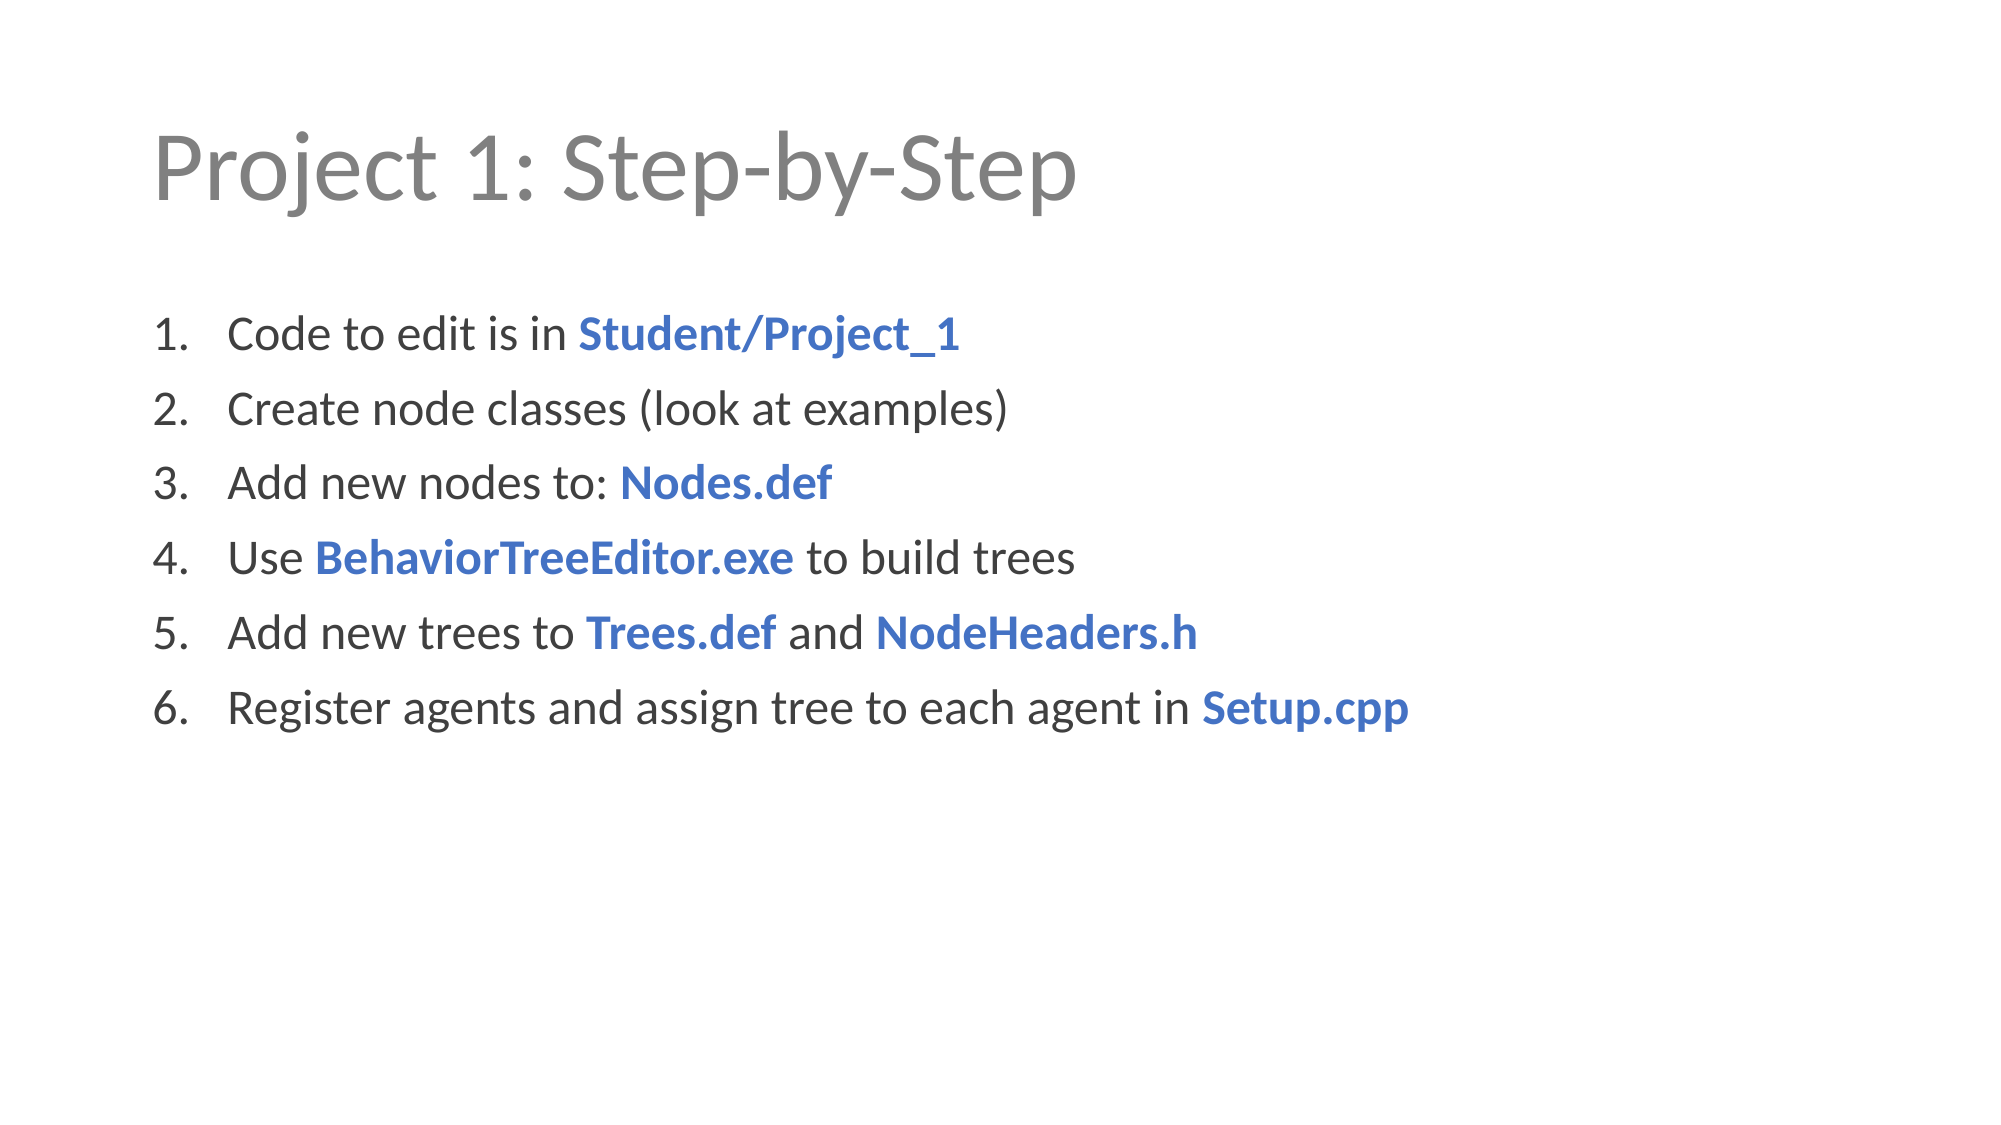

# Project 1: Step-by-Step
Code to edit is in Student/Project_1
Create node classes (look at examples)
Add new nodes to: Nodes.def
Use BehaviorTreeEditor.exe to build trees
Add new trees to Trees.def and NodeHeaders.h
Register agents and assign tree to each agent in Setup.cpp